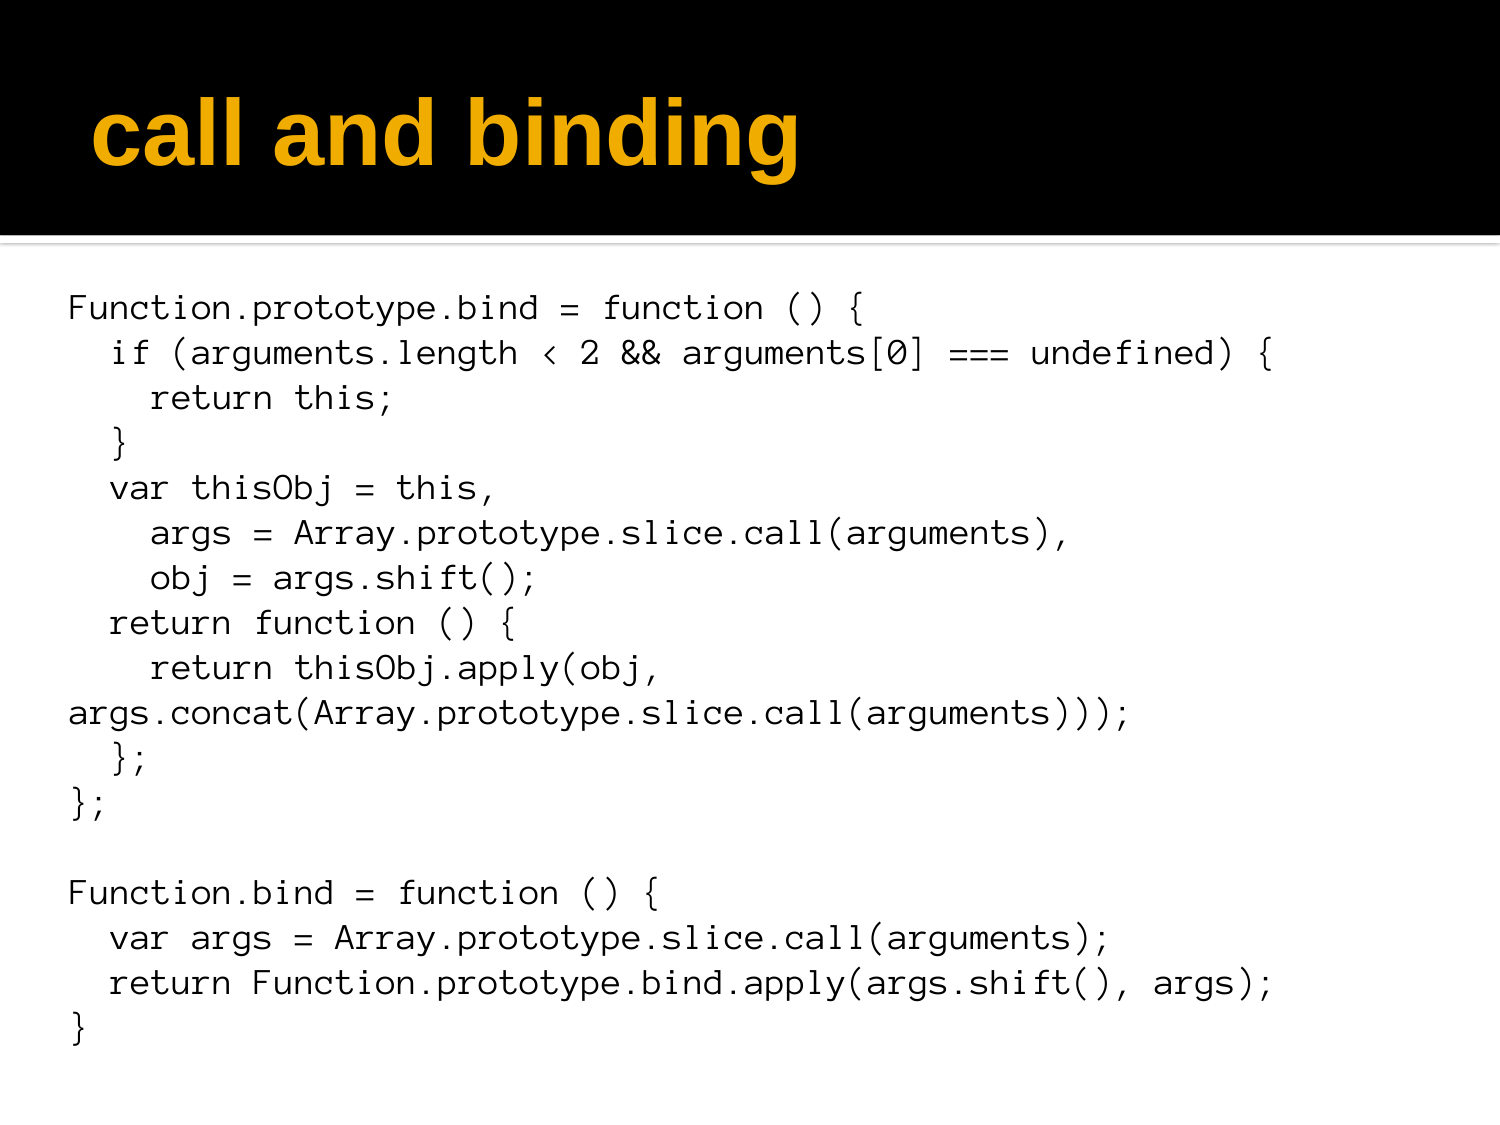

# call and binding
Function.prototype.bind = function () {
  if (arguments.length < 2 && arguments[0] === undefined) {
    return this;
  }
  var thisObj = this,
    args = Array.prototype.slice.call(arguments),
    obj = args.shift();
  return function () {
    return thisObj.apply(obj, args.concat(Array.prototype.slice.call(arguments)));
  };
};

Function.bind = function () {
  var args = Array.prototype.slice.call(arguments);
  return Function.prototype.bind.apply(args.shift(), args);
}